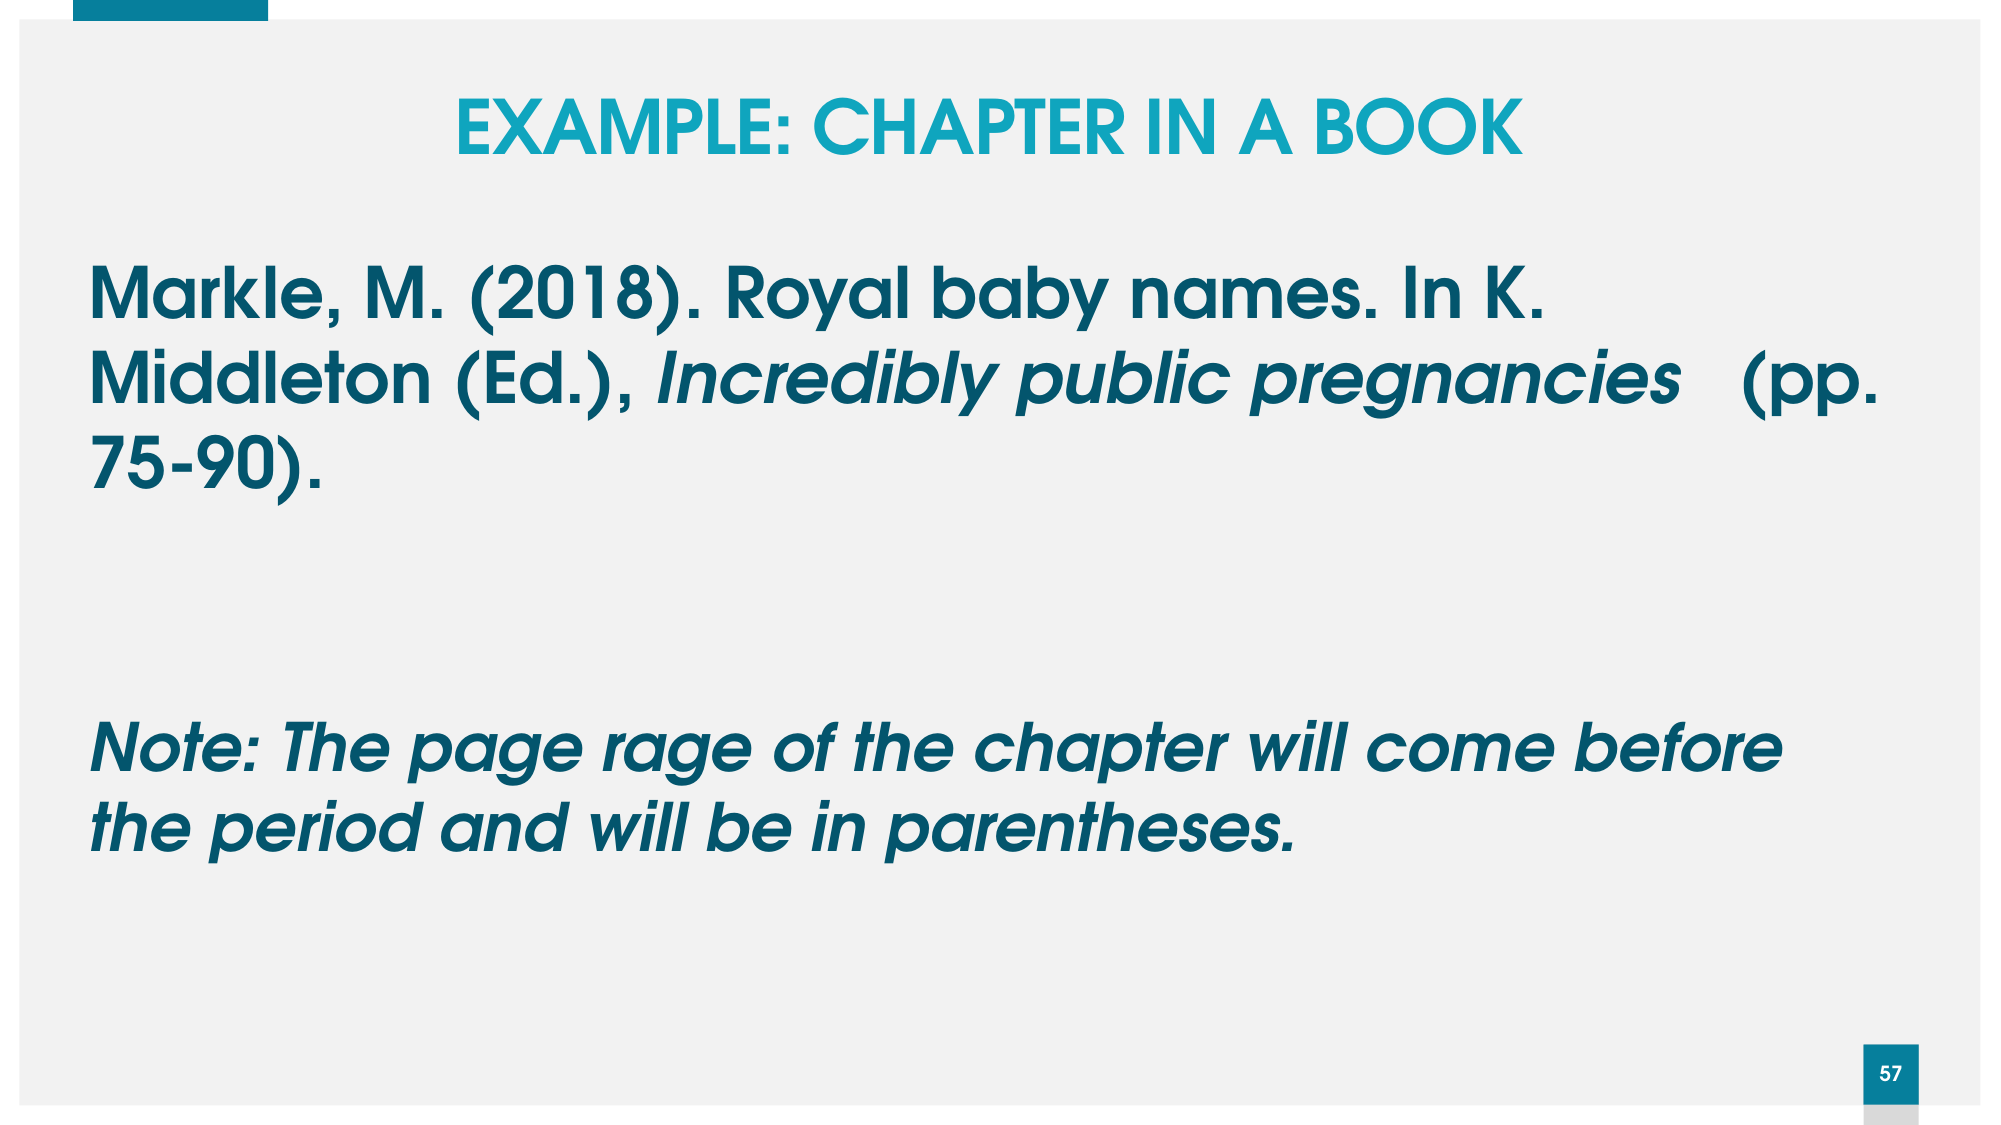

# EXAMPLE: CHAPTER IN A BOOK
Markle, M. (2018). Royal baby names. In K. 	Middleton (Ed.), Incredibly public pregnancies 	(pp. 75-90).

Note: The page rage of the chapter will come before the period and will be in parentheses.